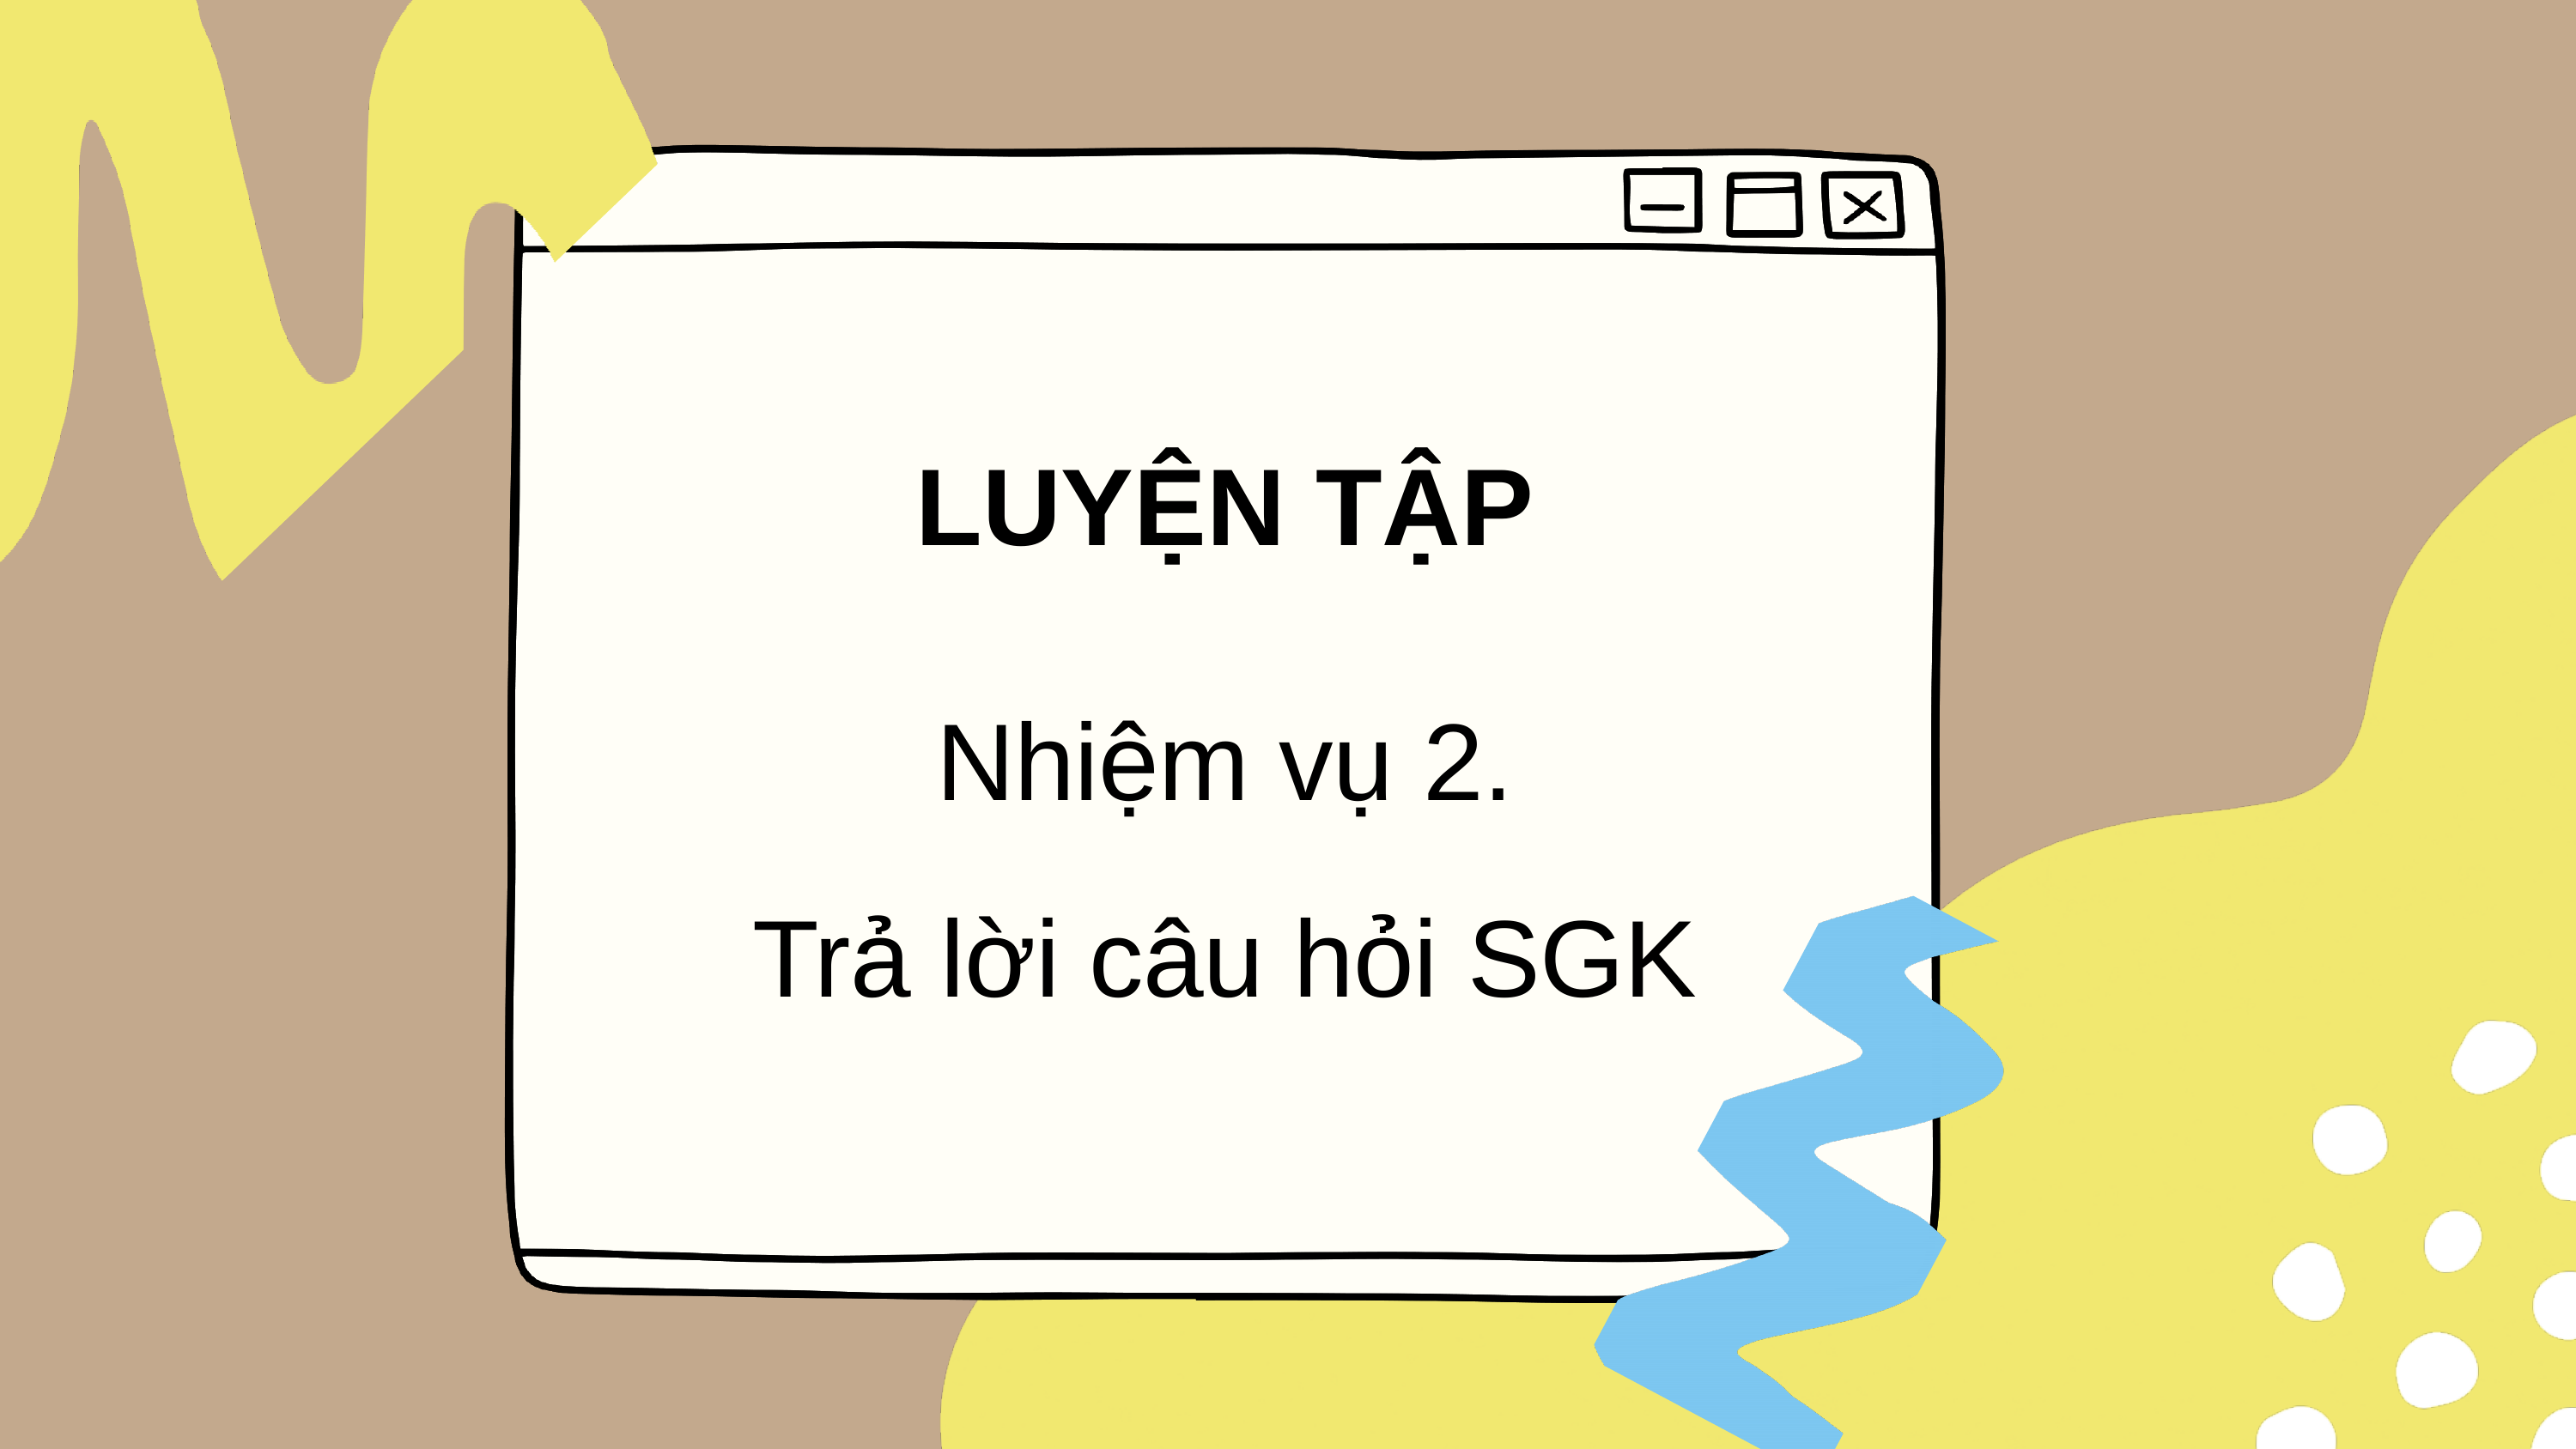

LUYỆN TẬP

Nhiệm vụ 2.
Trả lời câu hỏi SGK